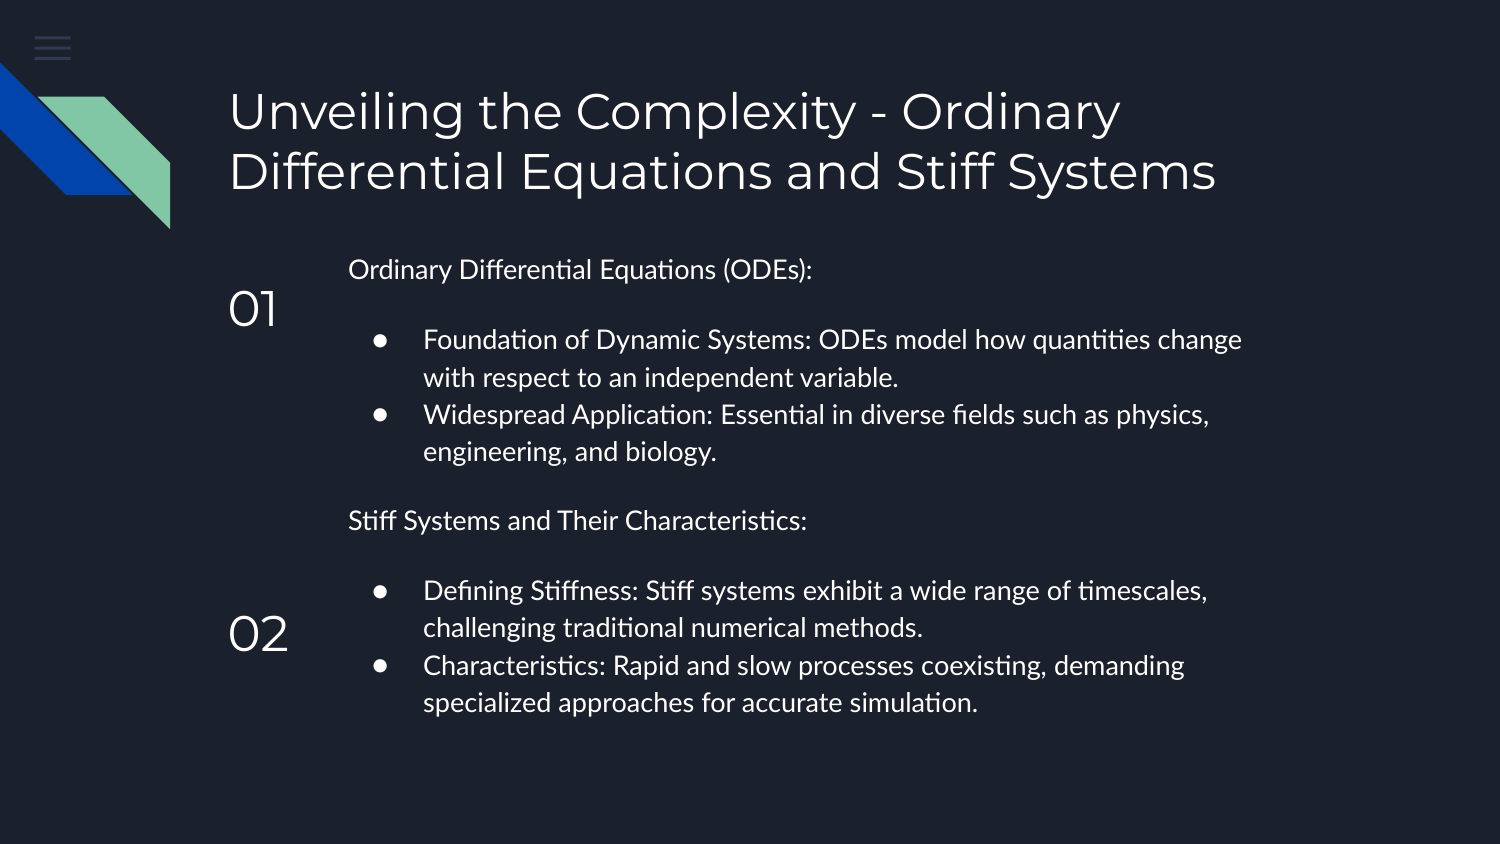

# Unveiling the Complexity - Ordinary Differential Equations and Stiff Systems
Ordinary Differential Equations (ODEs):
Foundation of Dynamic Systems: ODEs model how quantities change with respect to an independent variable.
Widespread Application: Essential in diverse fields such as physics, engineering, and biology.

01

Stiff Systems and Their Characteristics:
Defining Stiffness: Stiff systems exhibit a wide range of timescales, challenging traditional numerical methods.
Characteristics: Rapid and slow processes coexisting, demanding specialized approaches for accurate simulation.

02